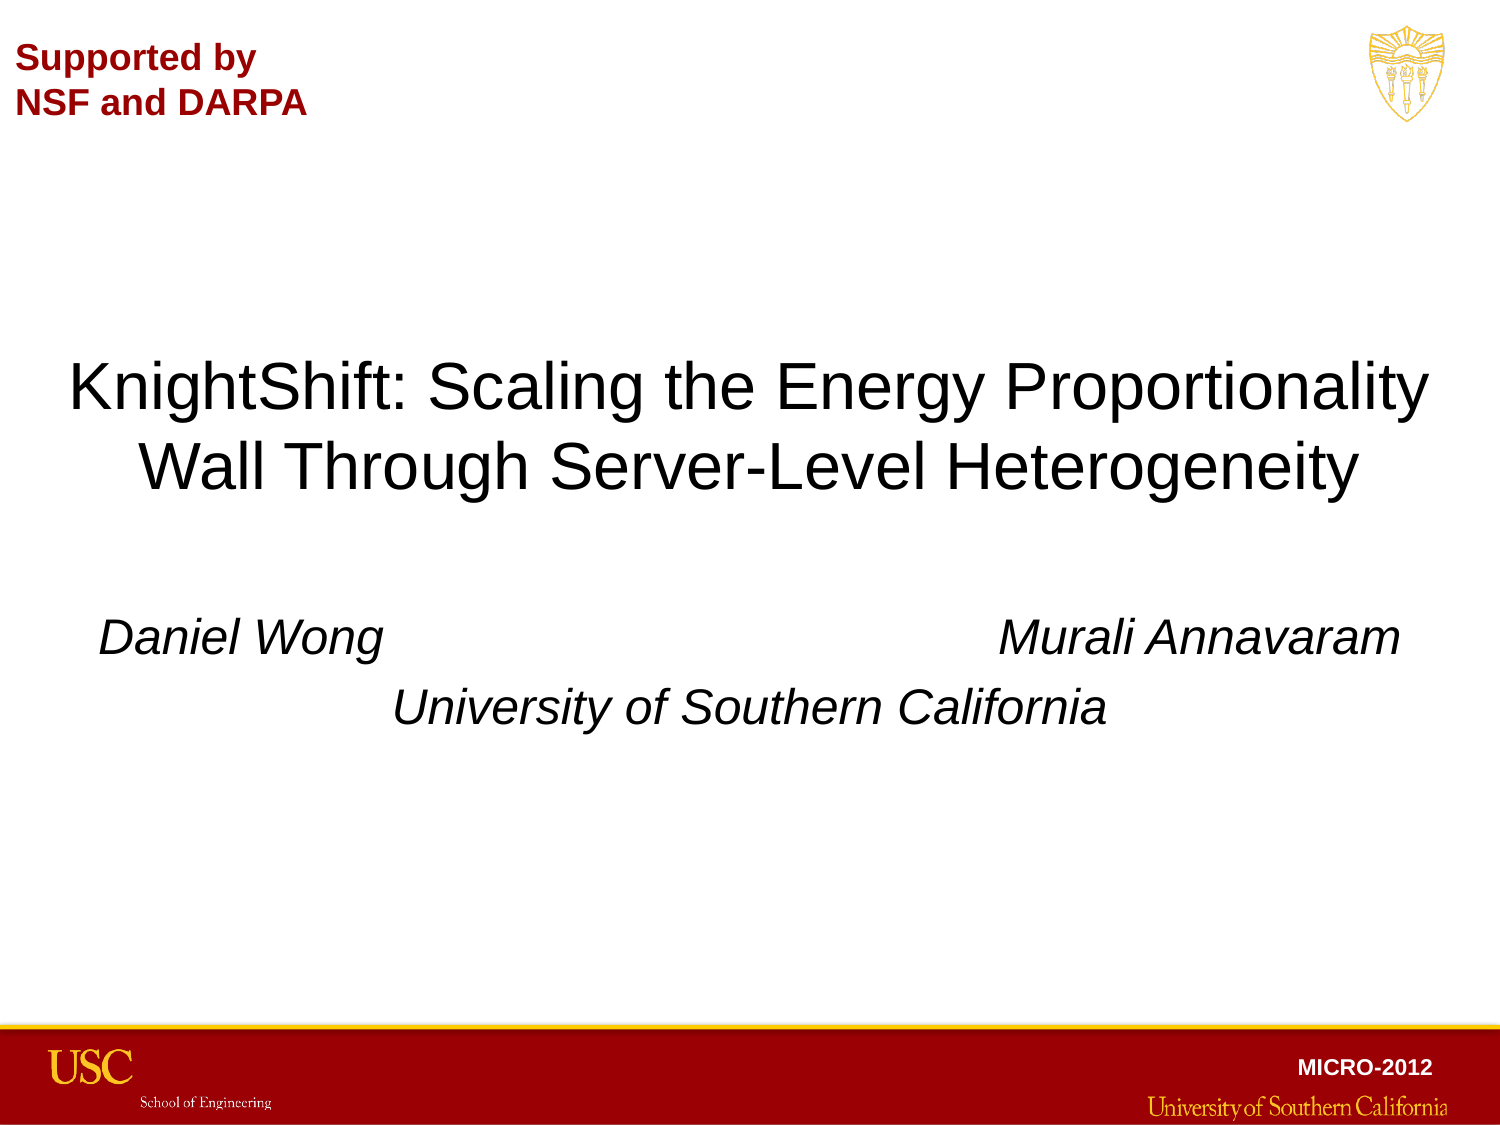

Supported by
NSF and DARPA
KnightShift: Scaling the Energy Proportionality Wall Through Server-Level Heterogeneity
Daniel Wong					Murali Annavaram
University of Southern California
MICRO-2012